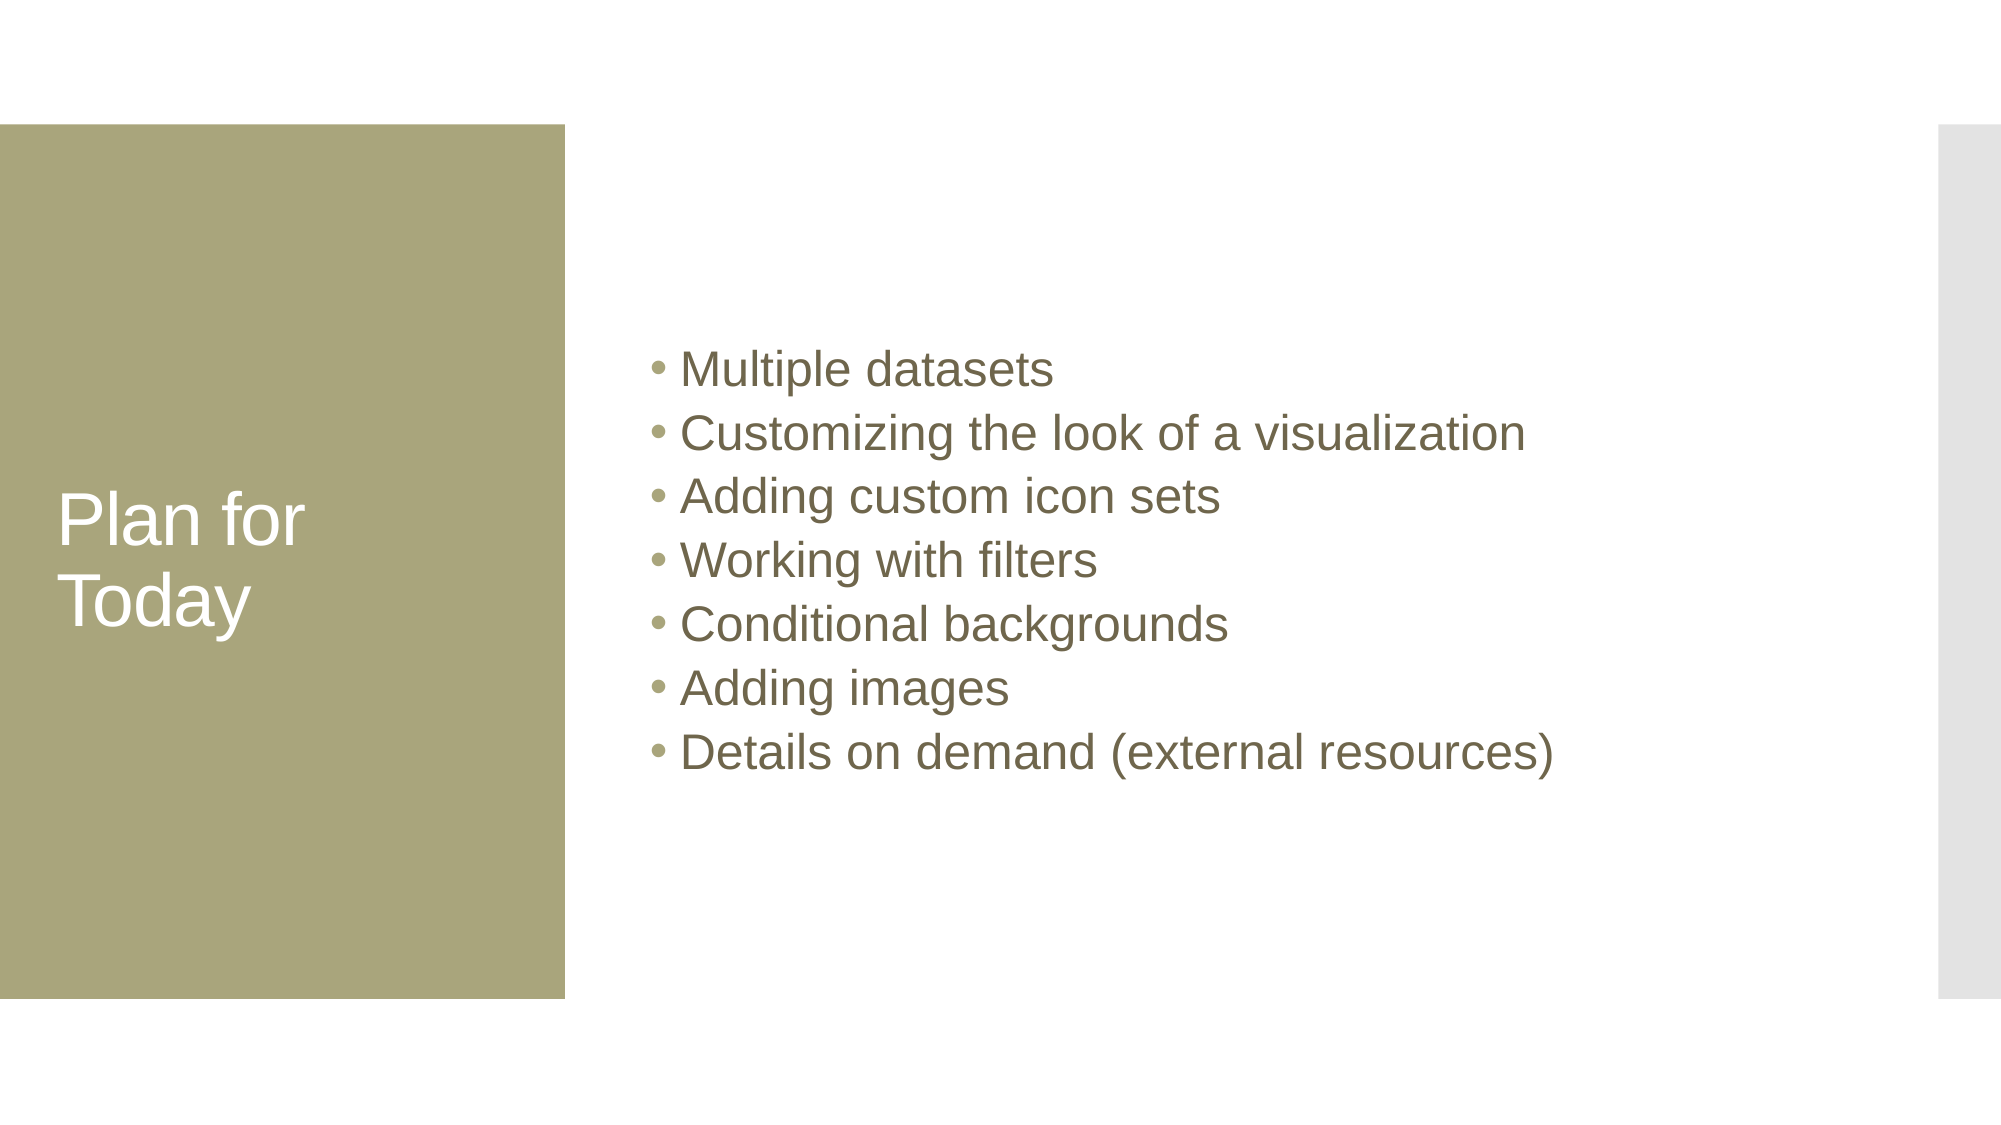

Multiple datasets
Customizing the look of a visualization
Adding custom icon sets
Working with filters
Conditional backgrounds
Adding images
Details on demand (external resources)
# Plan for Today